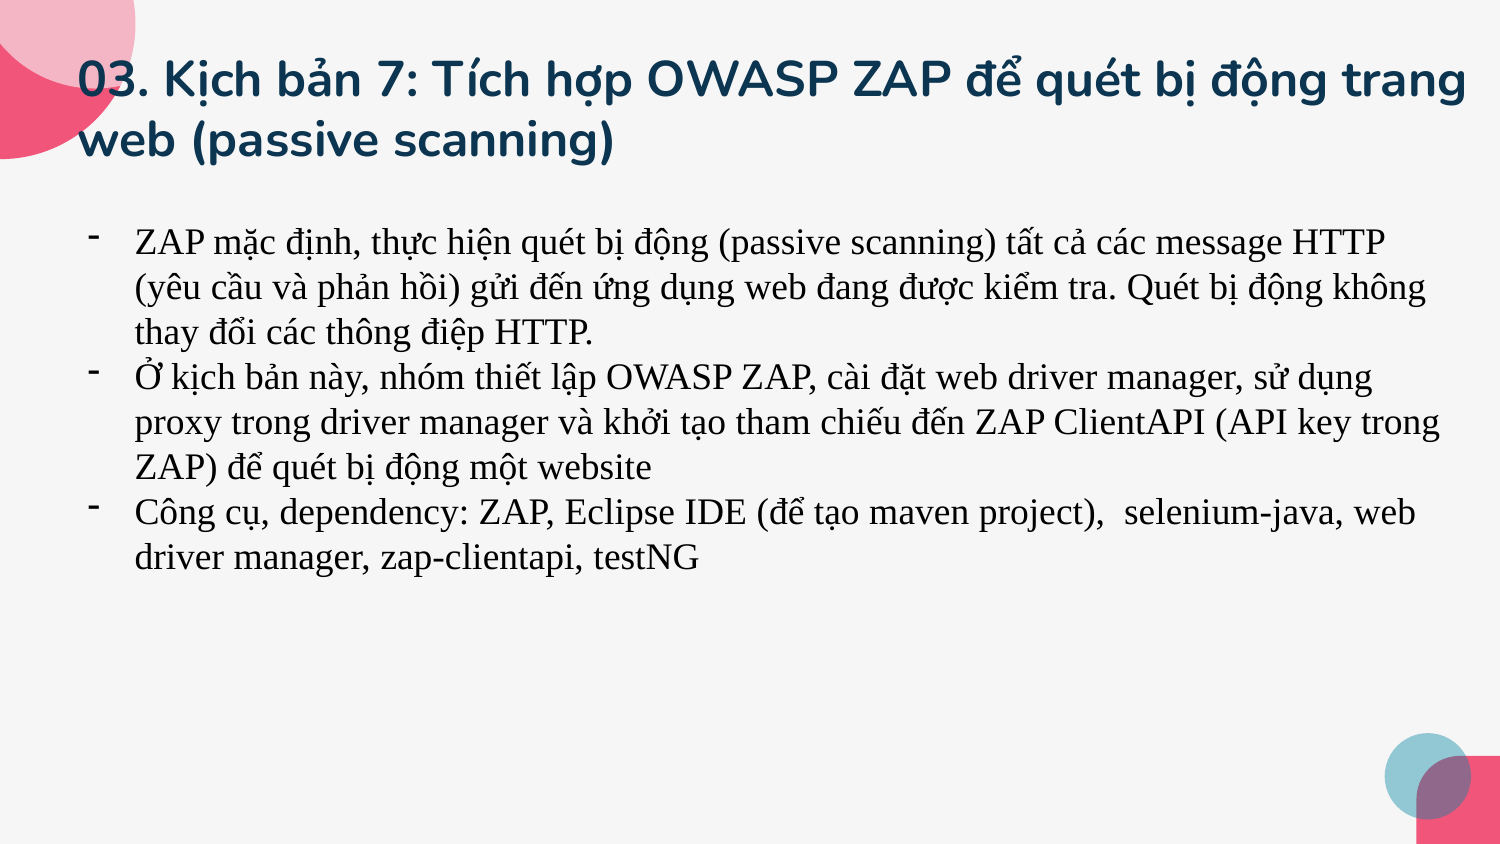

# 03. Kịch bản 7: Tích hợp OWASP ZAP để quét bị động trang web (passive scanning)
ZAP mặc định, thực hiện quét bị động (passive scanning) tất cả các message HTTP (yêu cầu và phản hồi) gửi đến ứng dụng web đang được kiểm tra. Quét bị động không thay đổi các thông điệp HTTP.
Ở kịch bản này, nhóm thiết lập OWASP ZAP, cài đặt web driver manager, sử dụng proxy trong driver manager và khởi tạo tham chiếu đến ZAP ClientAPI (API key trong ZAP) để quét bị động một website
Công cụ, dependency: ZAP, Eclipse IDE (để tạo maven project),  selenium-java, web driver manager, zap-clientapi, testNG